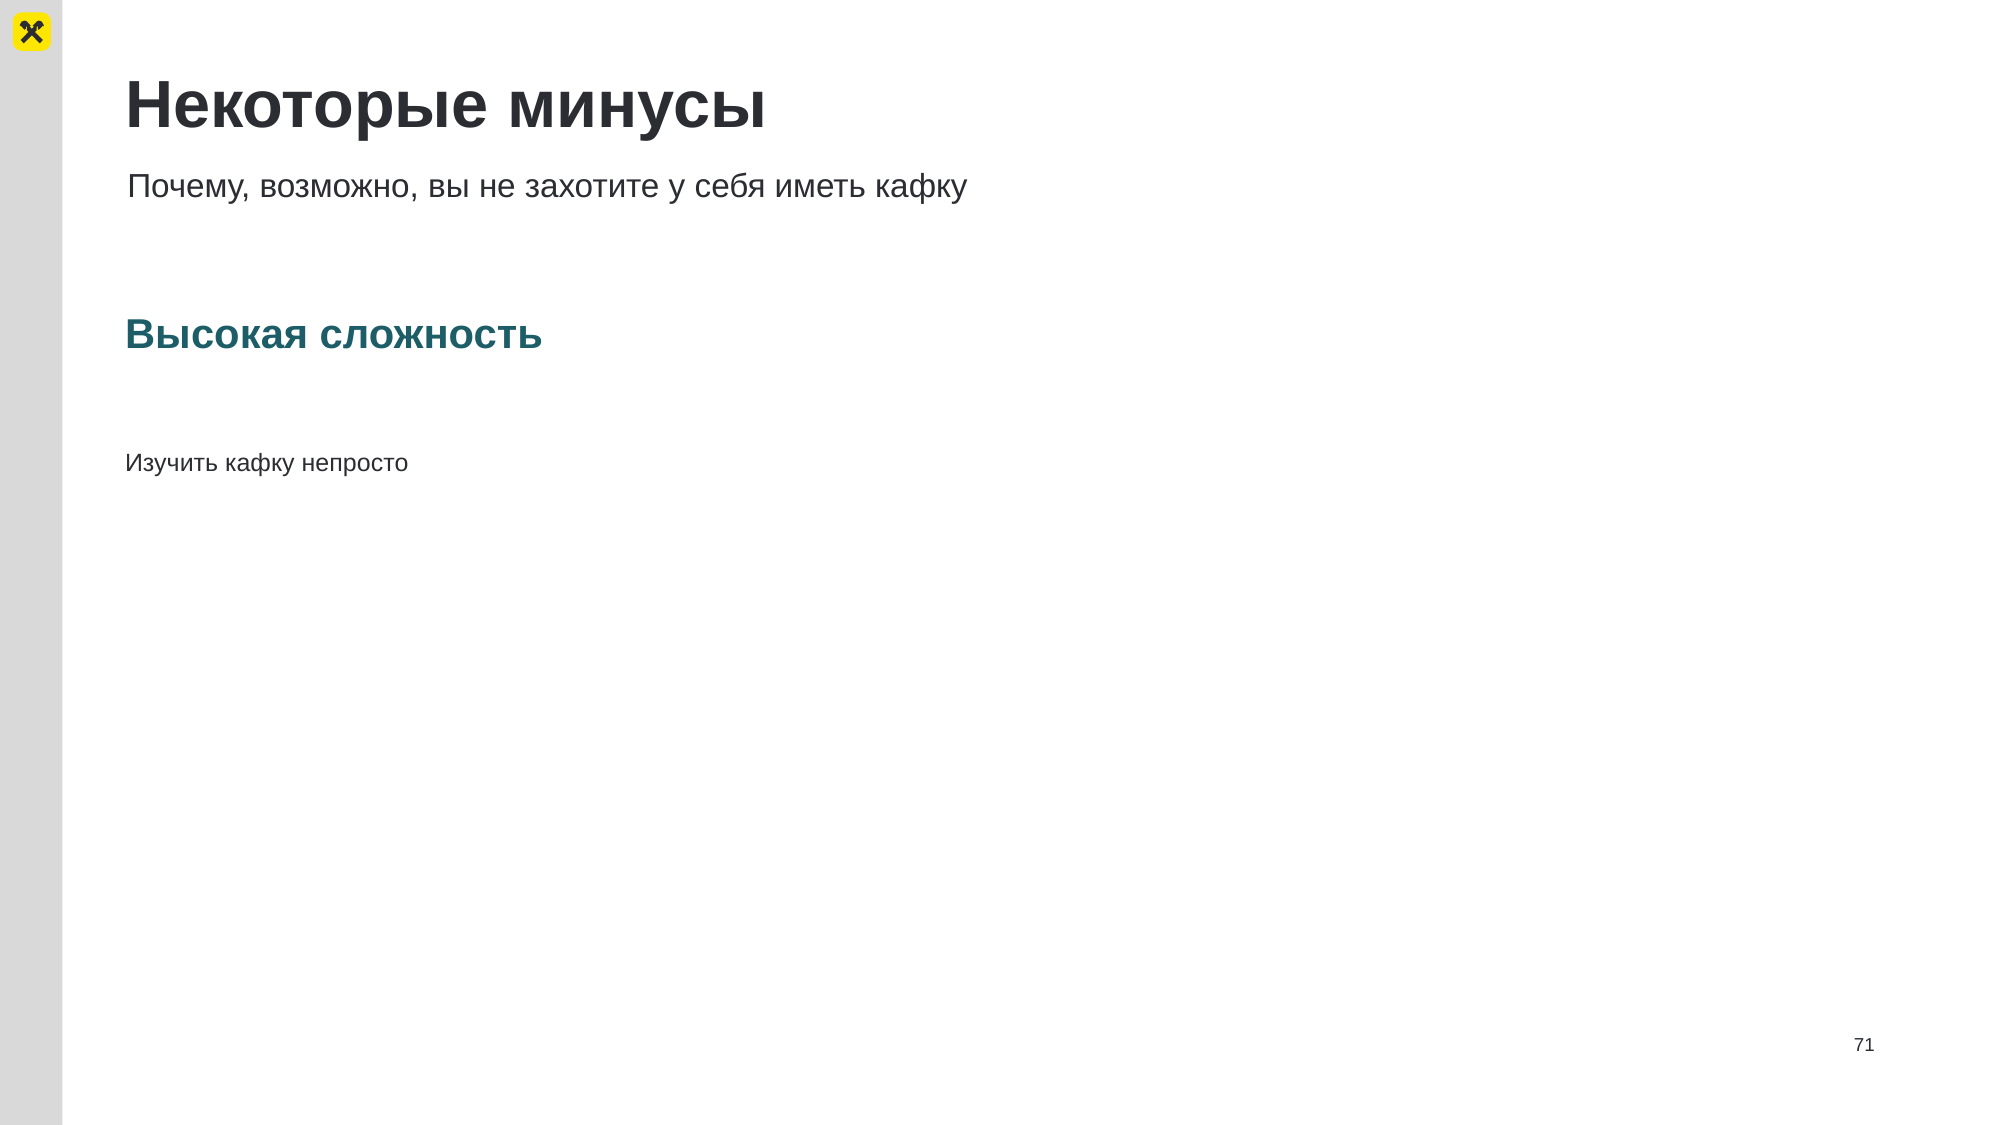

# Некоторые минусы
Почему, возможно, вы не захотите у себя иметь кафку

Высокая сложность
Изучить кафку непросто
71